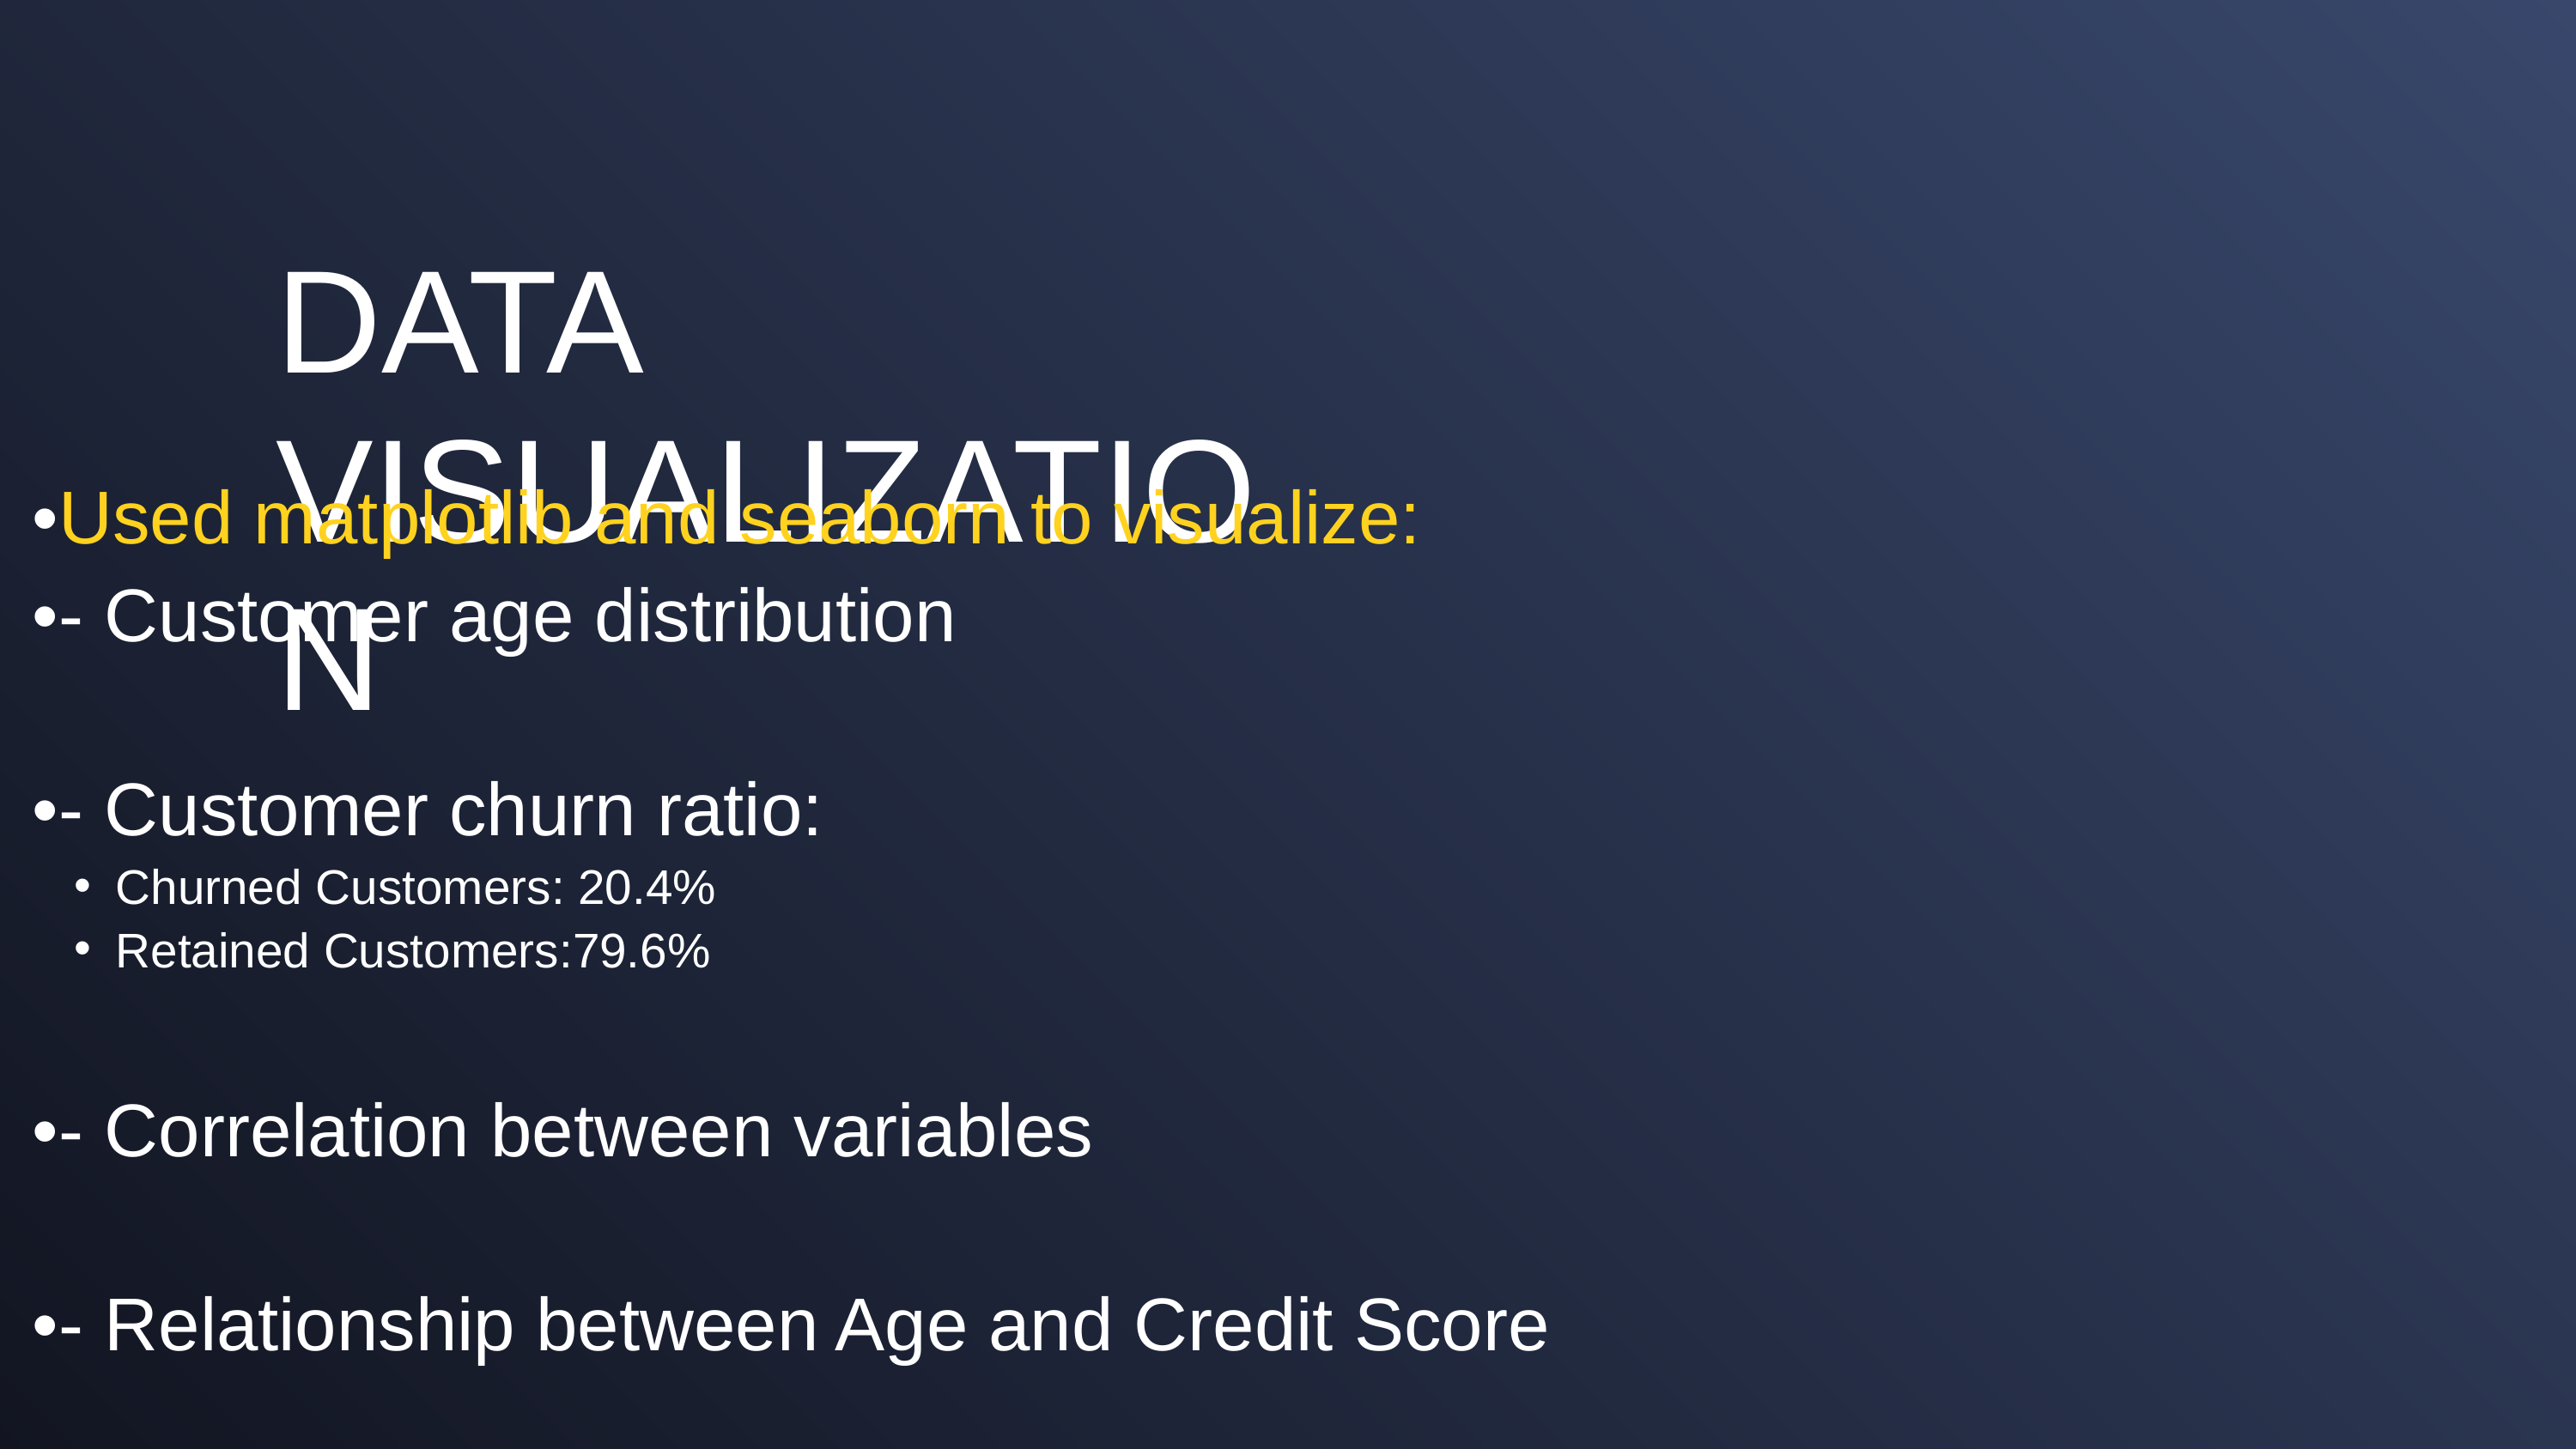

DATA VISUALIZATION
•Used matplotlib and seaborn to visualize:
•- Customer age distribution

•- Customer churn ratio:
Churned Customers: 20.4%
Retained Customers:79.6%

•- Correlation between variables

•- Relationship between Age and Credit Score